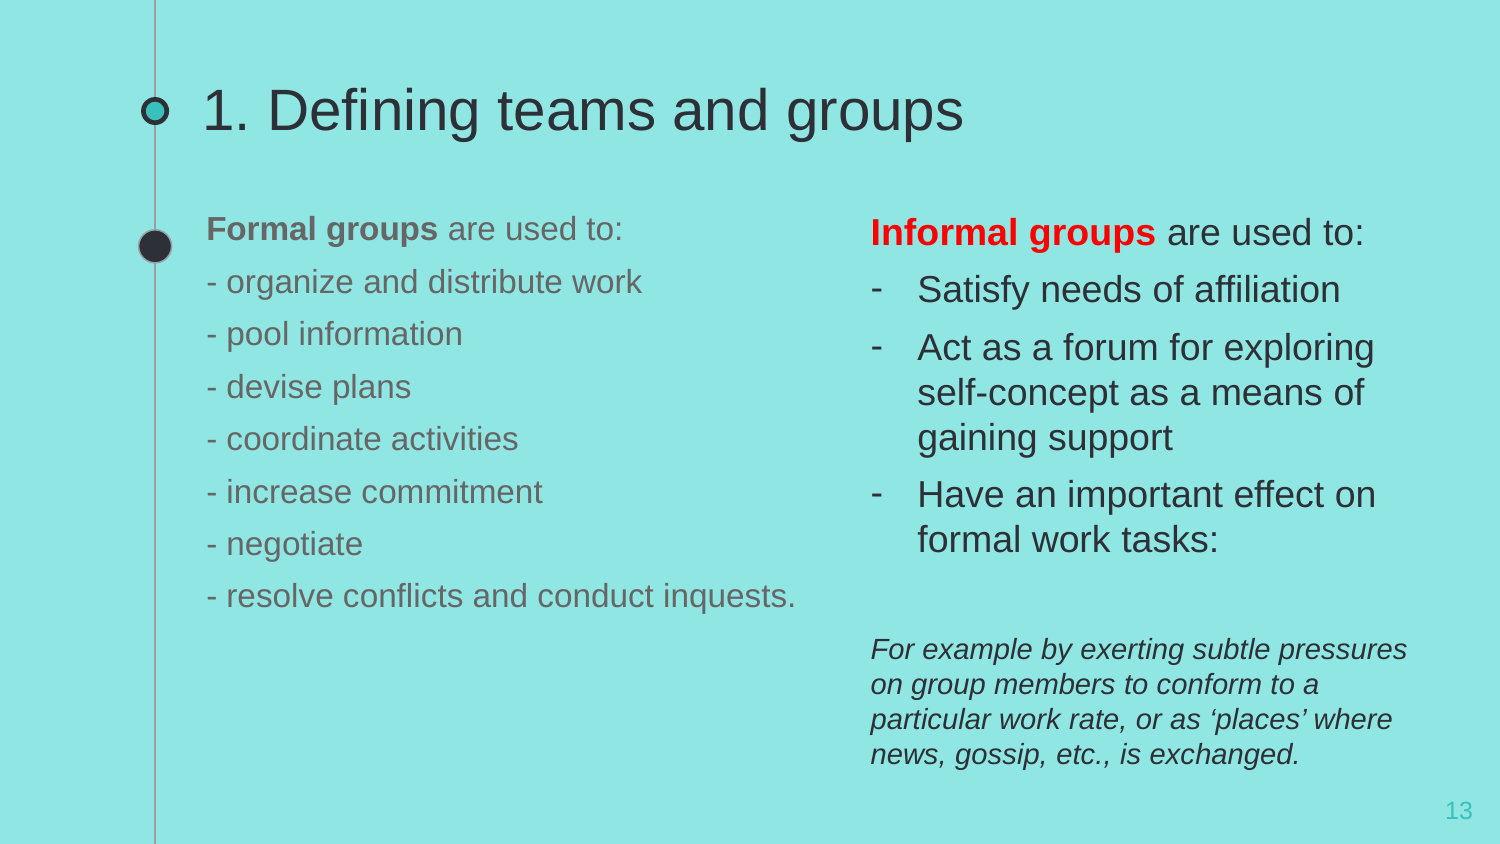

# 1. Defining teams and groups
Formal groups are used to:
- organize and distribute work
- pool information
- devise plans
- coordinate activities
- increase commitment
- negotiate
- resolve conflicts and conduct inquests.

Informal groups are used to:
Satisfy needs of affiliation
Act as a forum for exploring self-concept as a means of gaining support
Have an important effect on formal work tasks:

For example by exerting subtle pressures on group members to conform to a particular work rate, or as ‘places’ where news, gossip, etc., is exchanged.
13